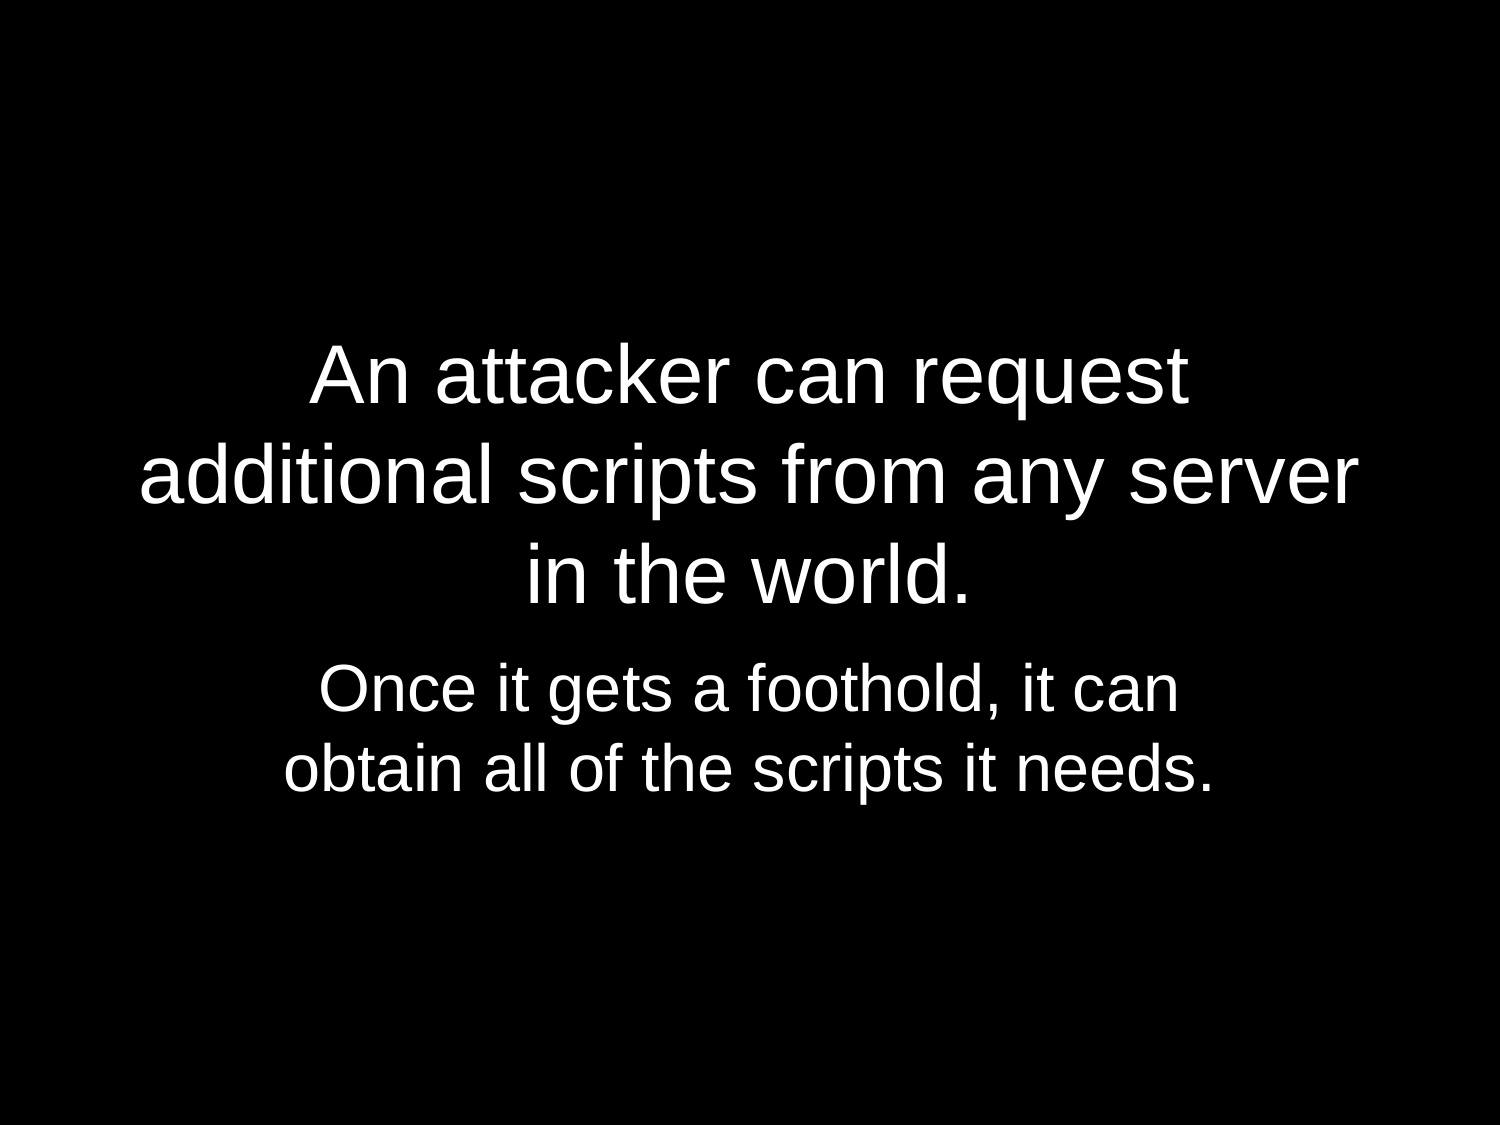

# An attacker can request additional scripts from any server in the world.
Once it gets a foothold, it can obtain all of the scripts it needs.